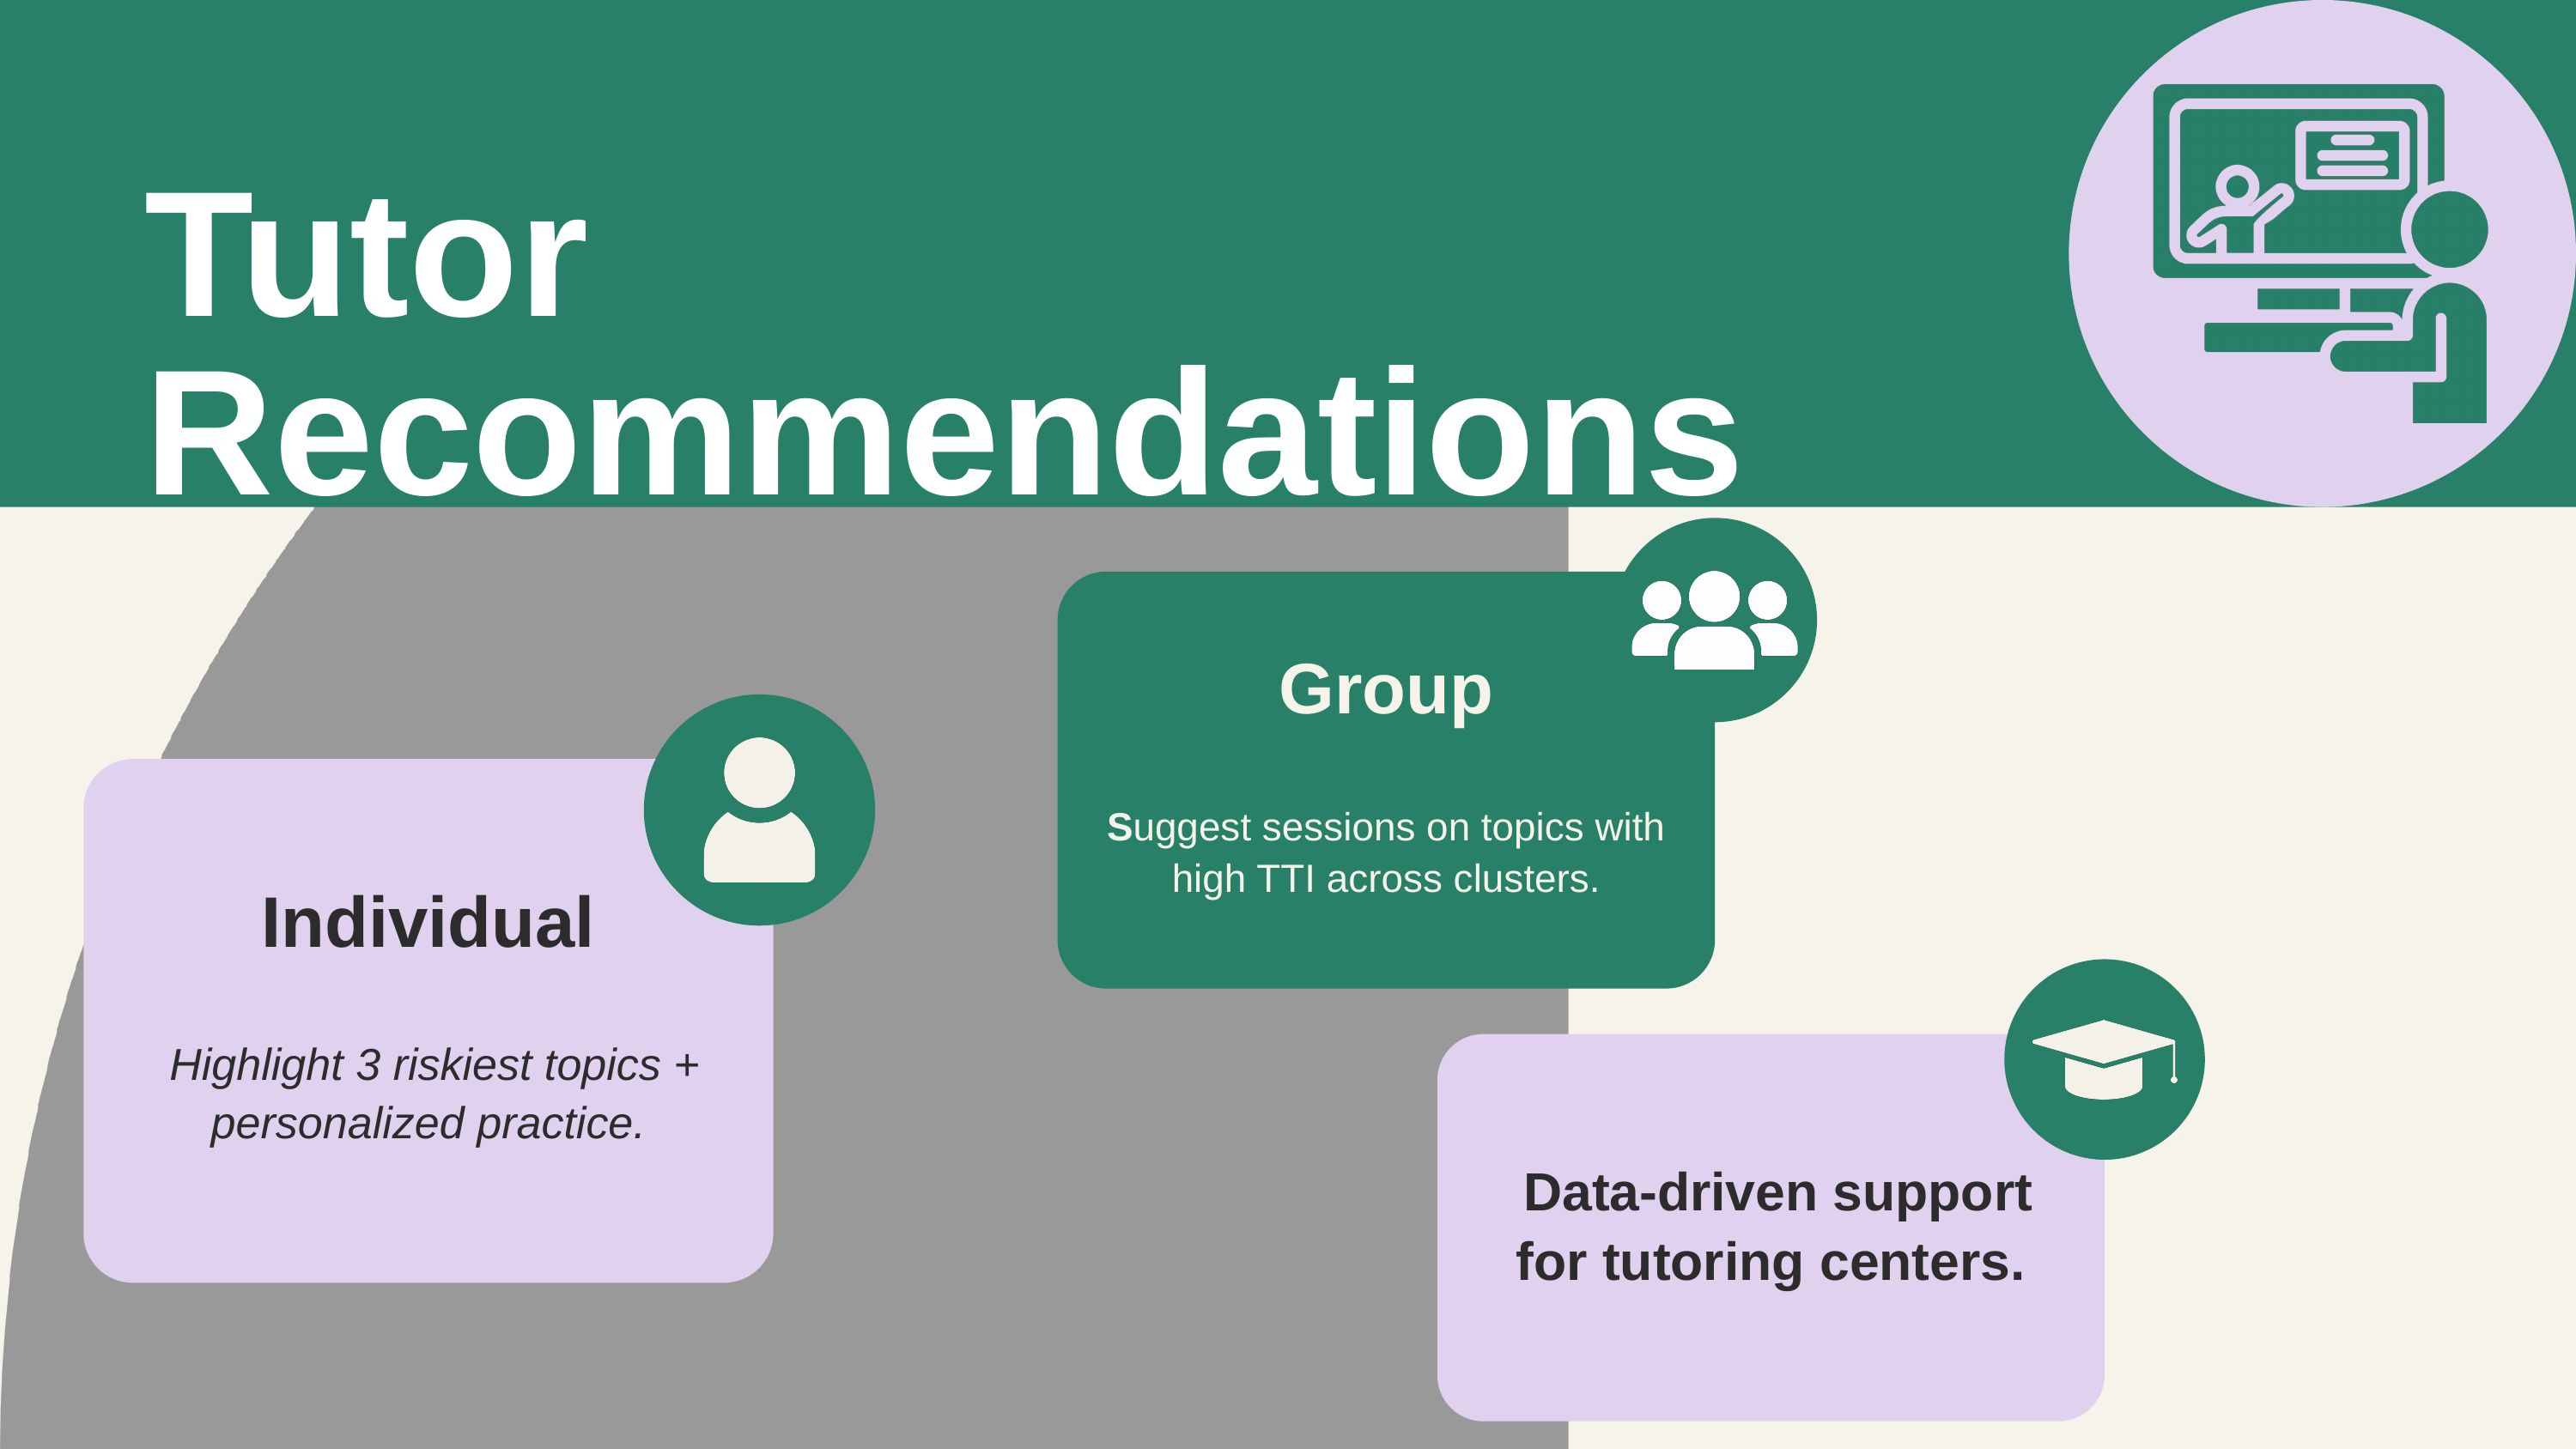

Tutor Recommendations

Group

Suggest sessions on topics with high TTI across clusters.

Individual

 Highlight 3 riskiest topics + personalized practice.

 Data-driven support for tutoring centers.